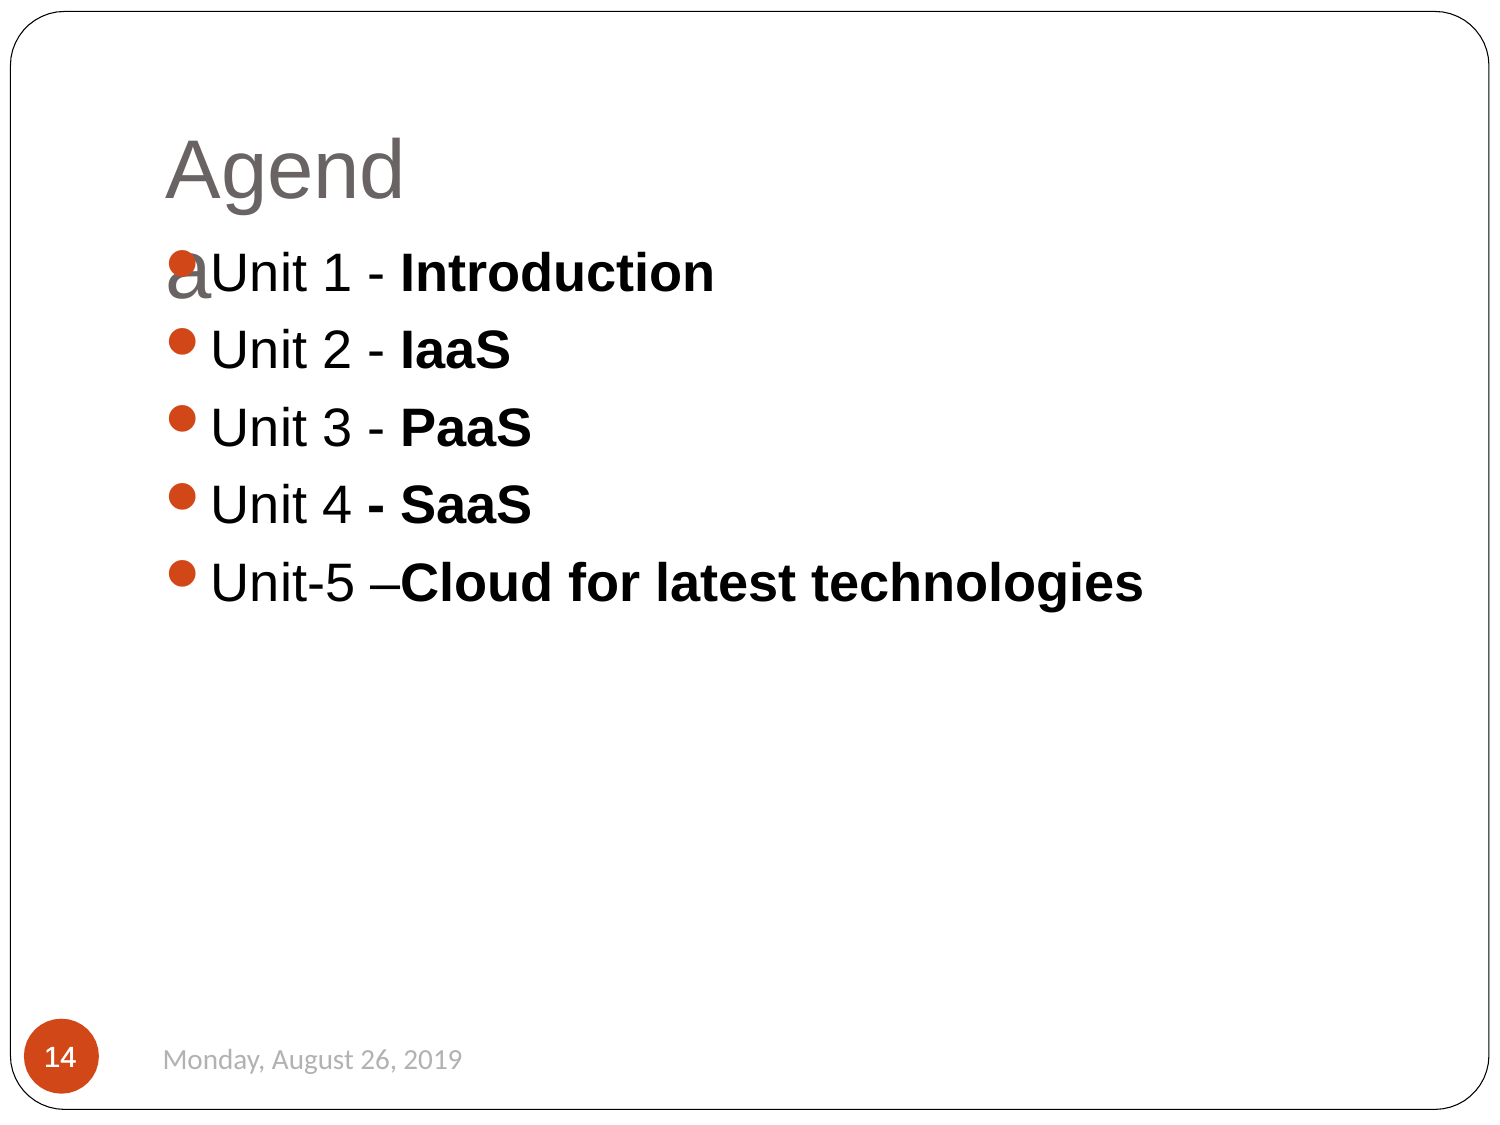

# Agenda
Unit 1 - Introduction
Unit 2 - IaaS
Unit 3 - PaaS
Unit 4 - SaaS
Unit-5 –Cloud for latest technologies

14
14
Monday, August 26, 2019